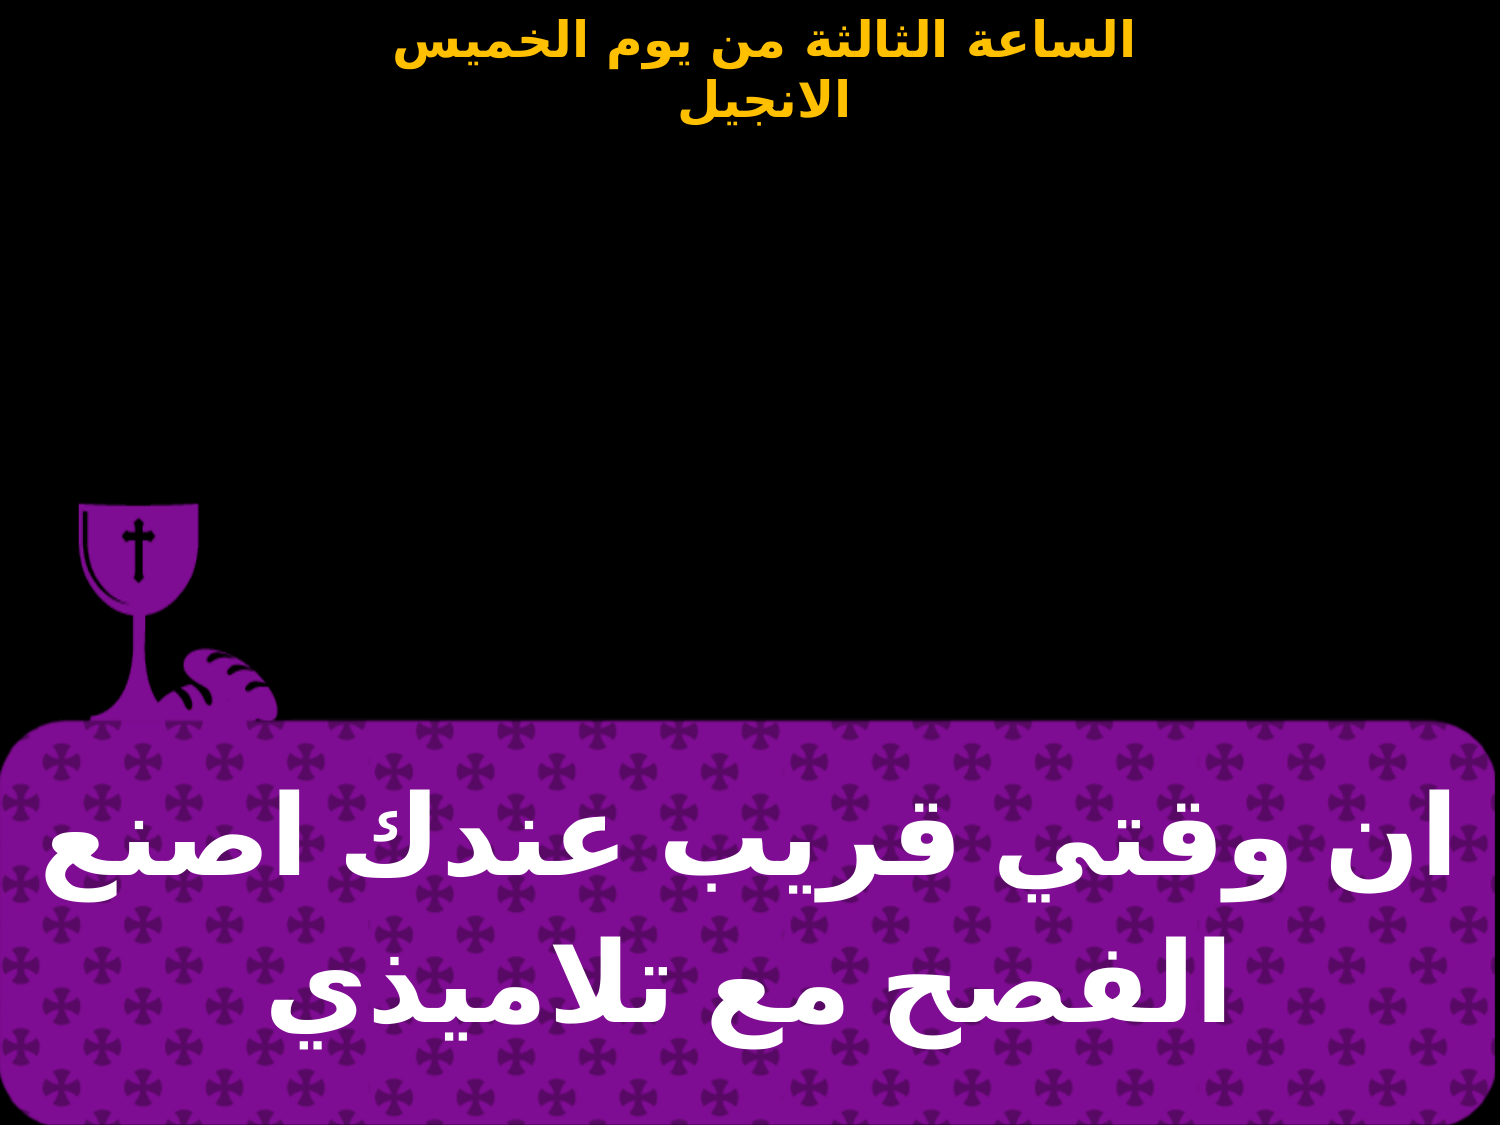

| ان وقتي قريب عندك اصنع الفصح مع تلاميذي |
| --- |